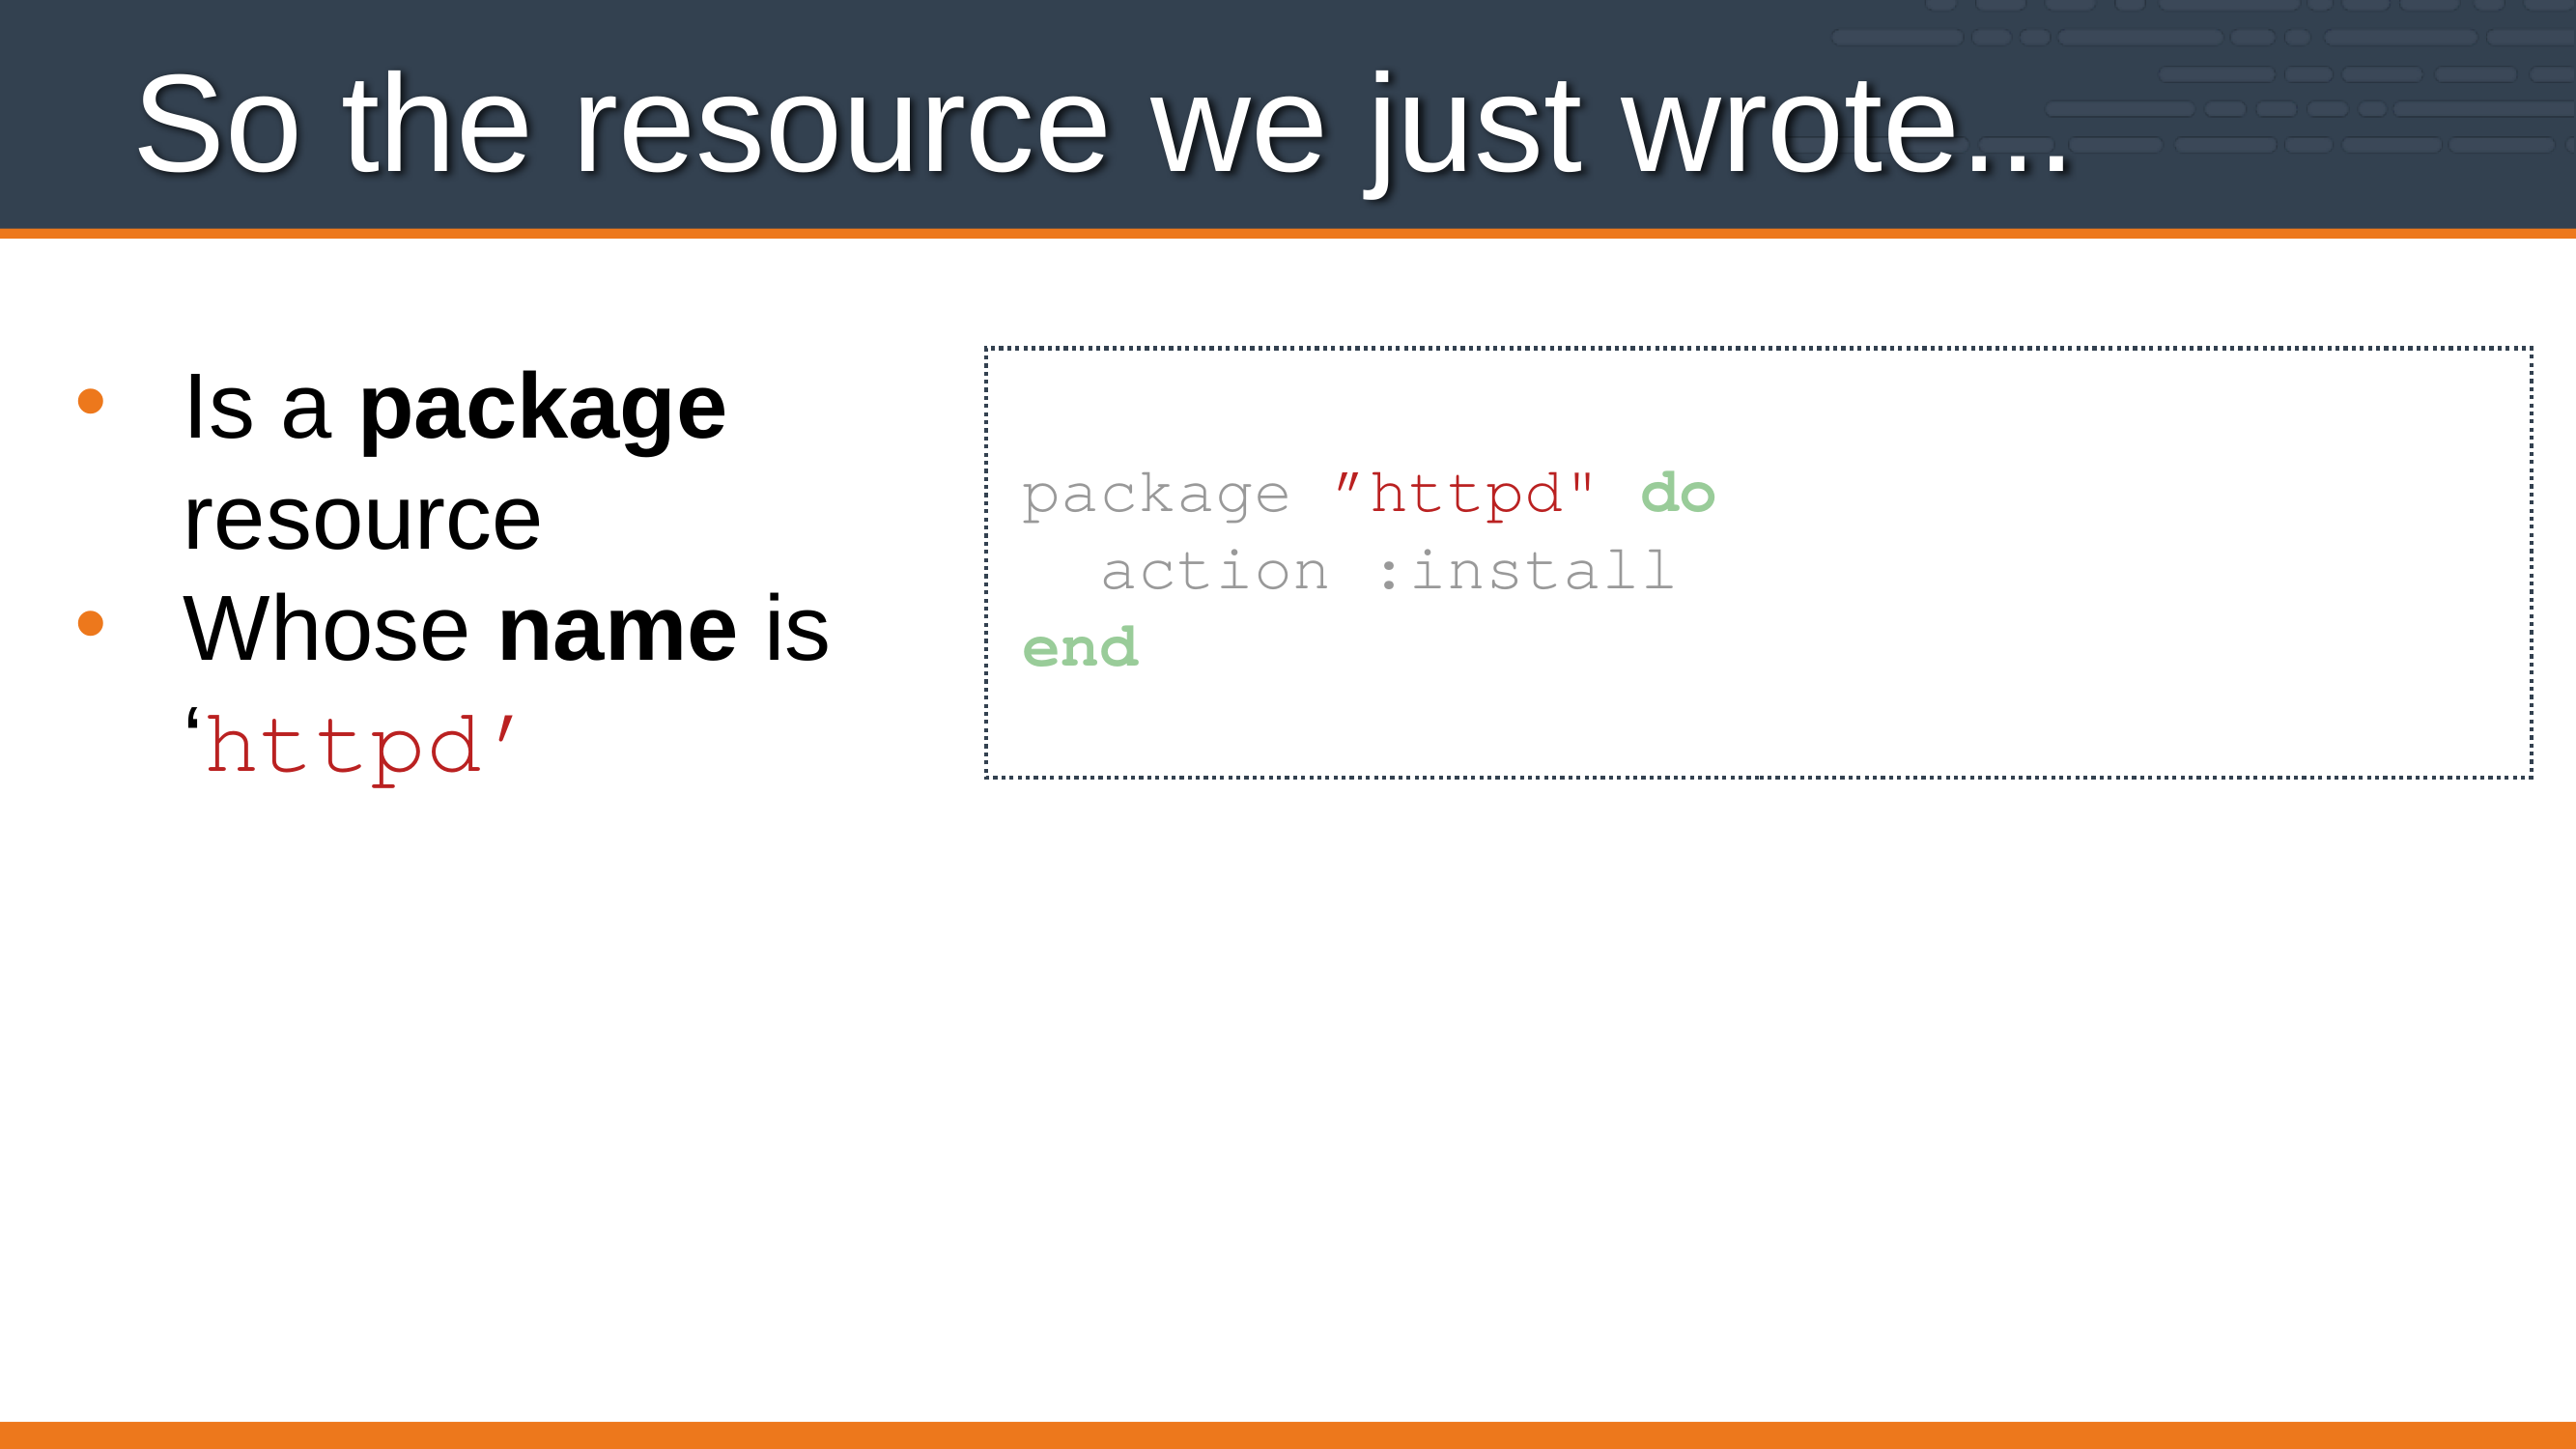

# So the resource we just wrote...
Is a package resource
Whose name is ‘httpd’

package ”httpd" do
  action :install
end